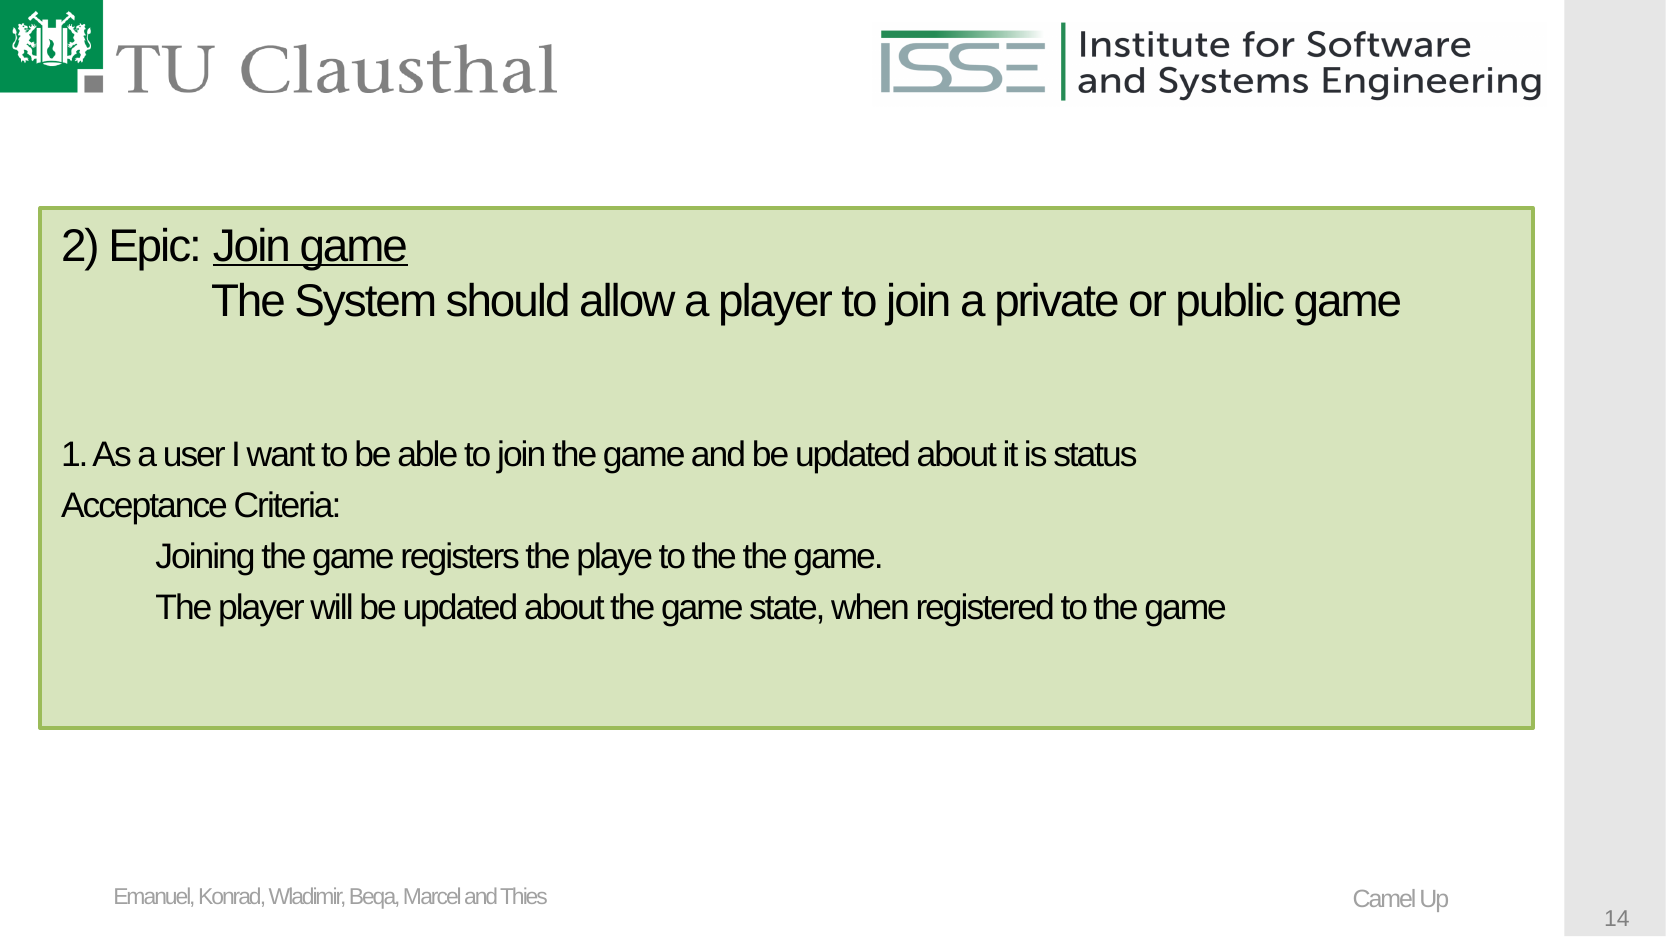

2) Epic: Join game
	The System should allow a player to join a private or public game
# 1. As a user I want to be able to join the game and be updated about it is status
Acceptance Criteria:
            Joining the game registers the playe to the the game.
            The player will be updated about the game state, when registered to the game

Emanuel, Konrad, Wladimir, Beqa, Marcel and Thies

Camel Up
14